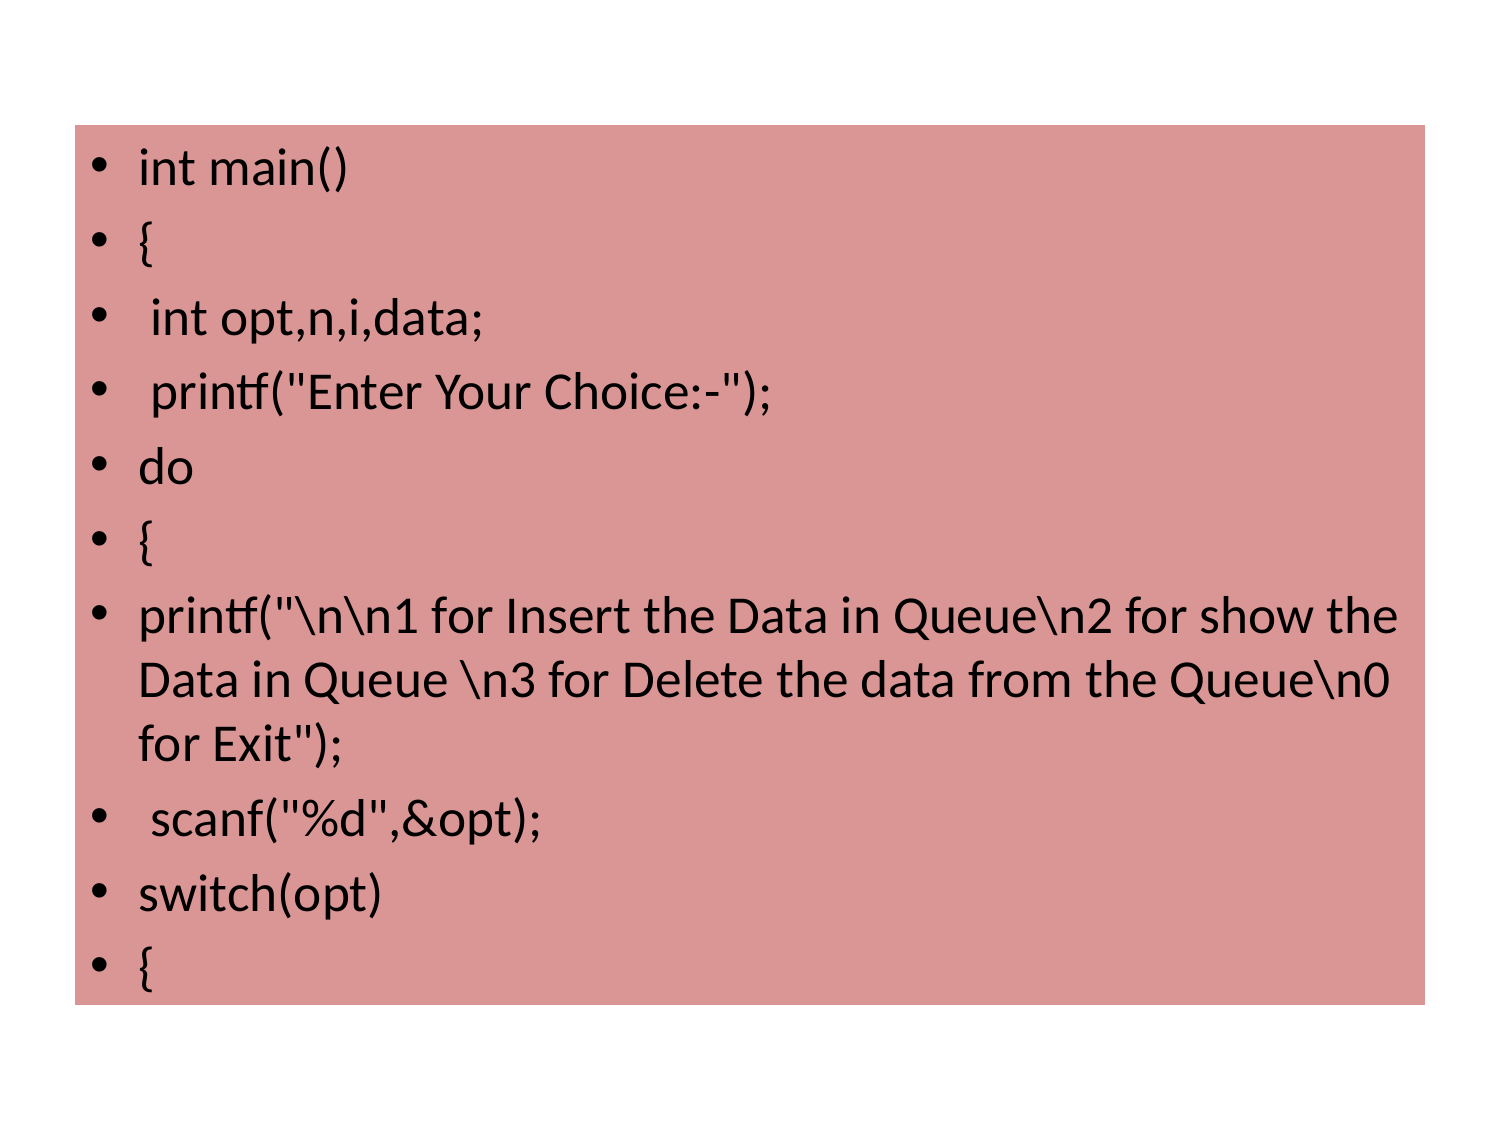

int main()
{
 int opt,n,i,data;
 printf("Enter Your Choice:-");
do
{
printf("\n\n1 for Insert the Data in Queue\n2 for show the Data in Queue \n3 for Delete the data from the Queue\n0 for Exit");
 scanf("%d",&opt);
switch(opt)
{